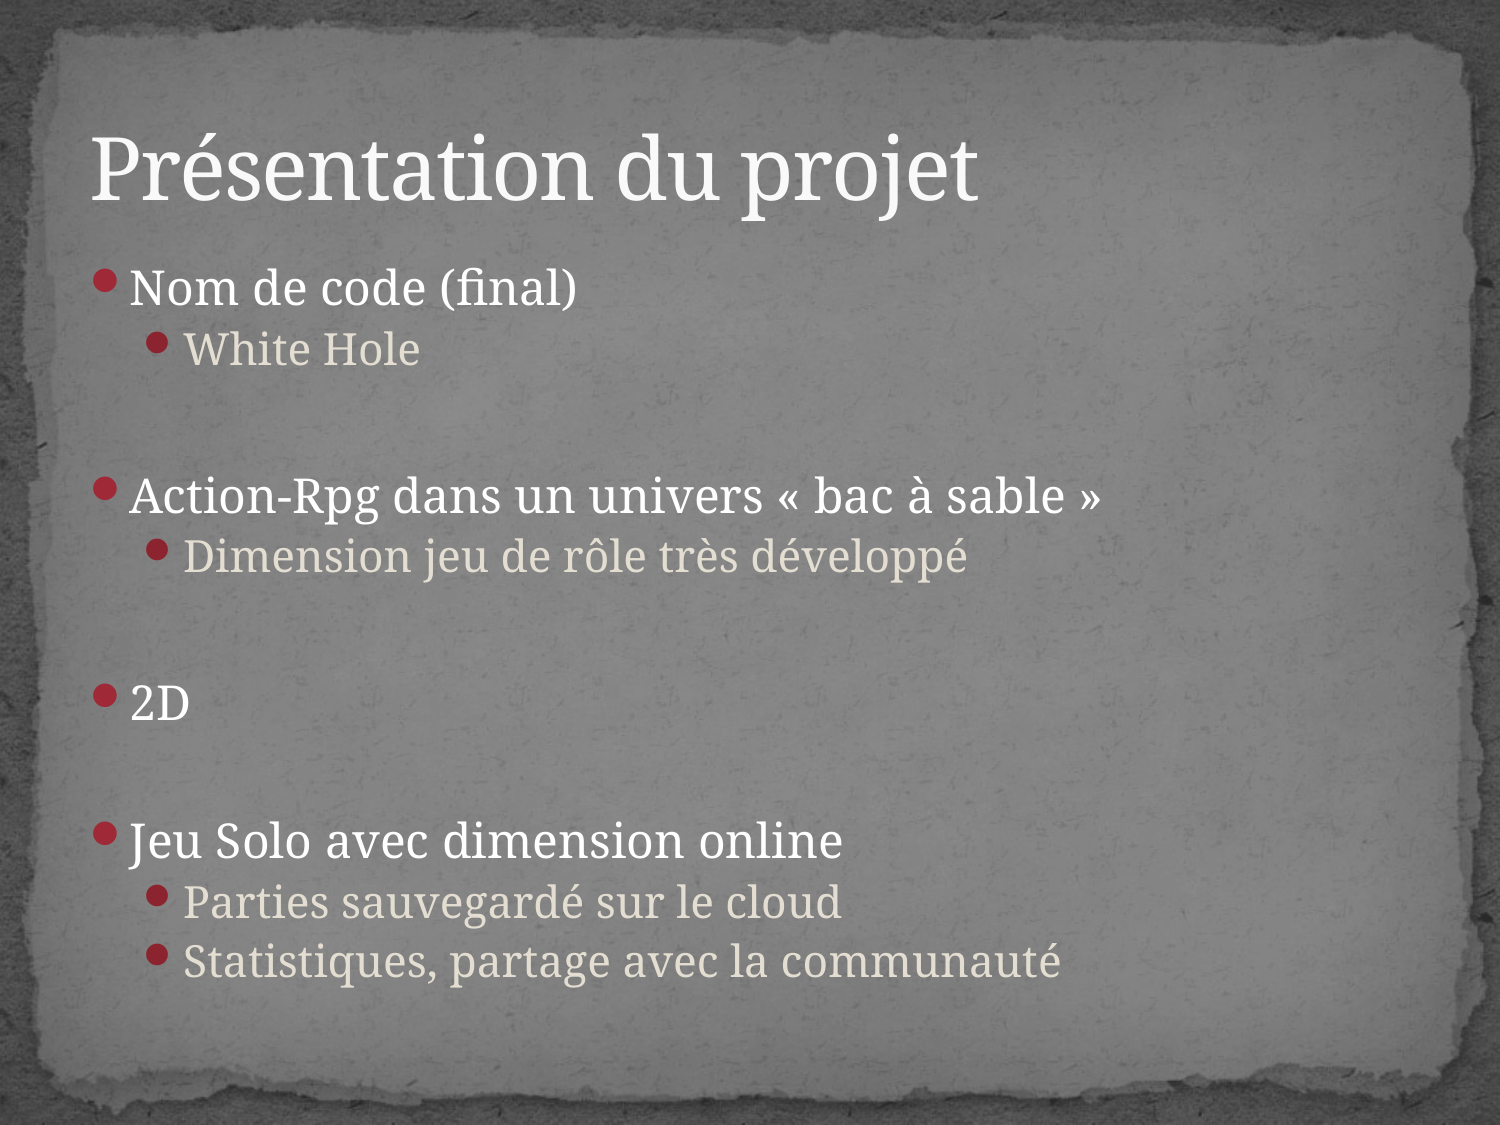

# Présentation du projet
Nom de code (final)
White Hole

Action-Rpg dans un univers « bac à sable »
Dimension jeu de rôle très développé

2D

Jeu Solo avec dimension online
Parties sauvegardé sur le cloud
Statistiques, partage avec la communauté